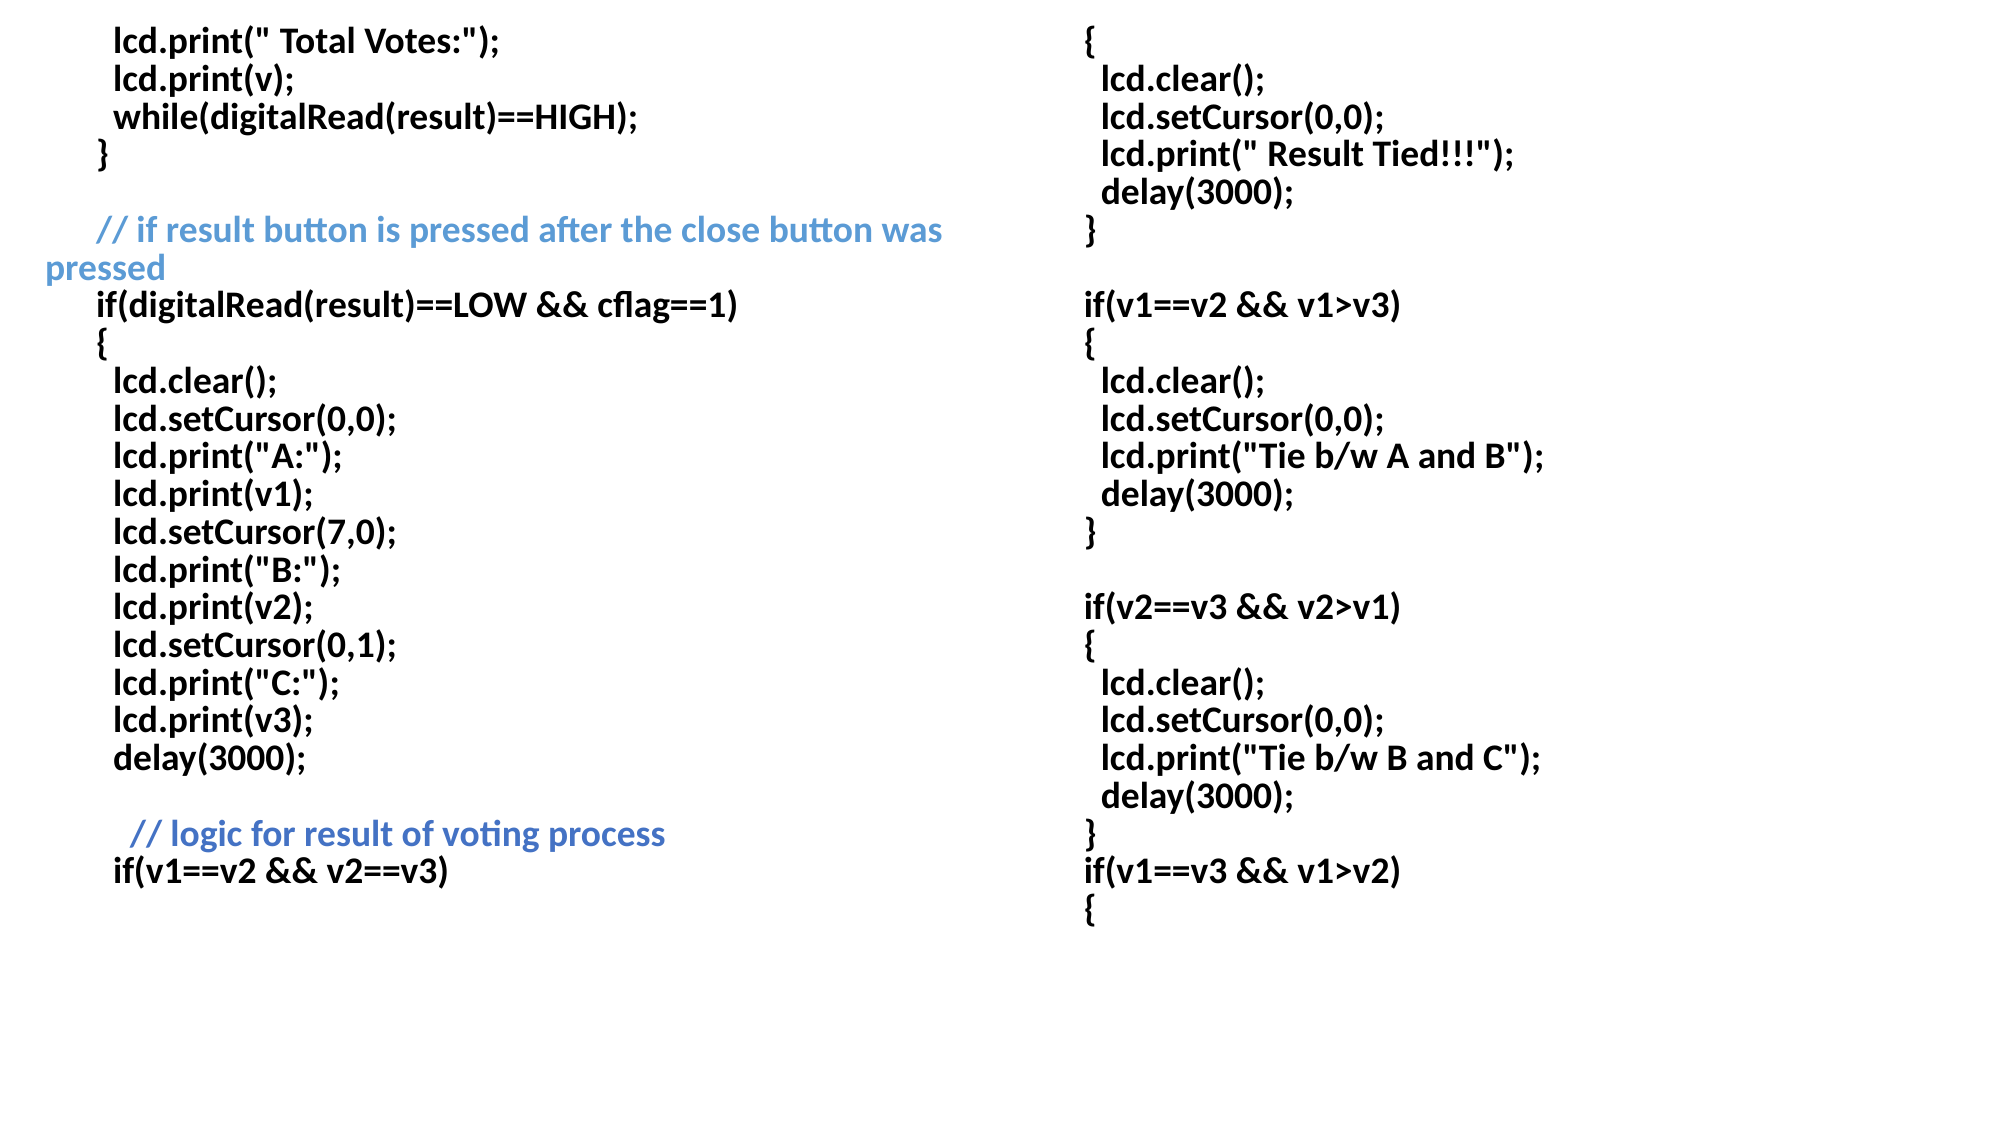

| lcd.print(" Total Votes:"); lcd.print(v); while(digitalRead(result)==HIGH); } // if result button is pressed after the close button was pressed if(digitalRead(result)==LOW && cflag==1) { lcd.clear(); lcd.setCursor(0,0); lcd.print("A:"); lcd.print(v1); lcd.setCursor(7,0); lcd.print("B:"); lcd.print(v2); lcd.setCursor(0,1); lcd.print("C:"); lcd.print(v3); delay(3000); // logic for result of voting process if(v1==v2 && v2==v3) | { lcd.clear(); lcd.setCursor(0,0); lcd.print(" Result Tied!!!"); delay(3000); } if(v1==v2 && v1>v3) { lcd.clear(); lcd.setCursor(0,0); lcd.print("Tie b/w A and B"); delay(3000); } if(v2==v3 && v2>v1) { lcd.clear(); lcd.setCursor(0,0); lcd.print("Tie b/w B and C"); delay(3000); } if(v1==v3 && v1>v2) { |
| --- | --- |